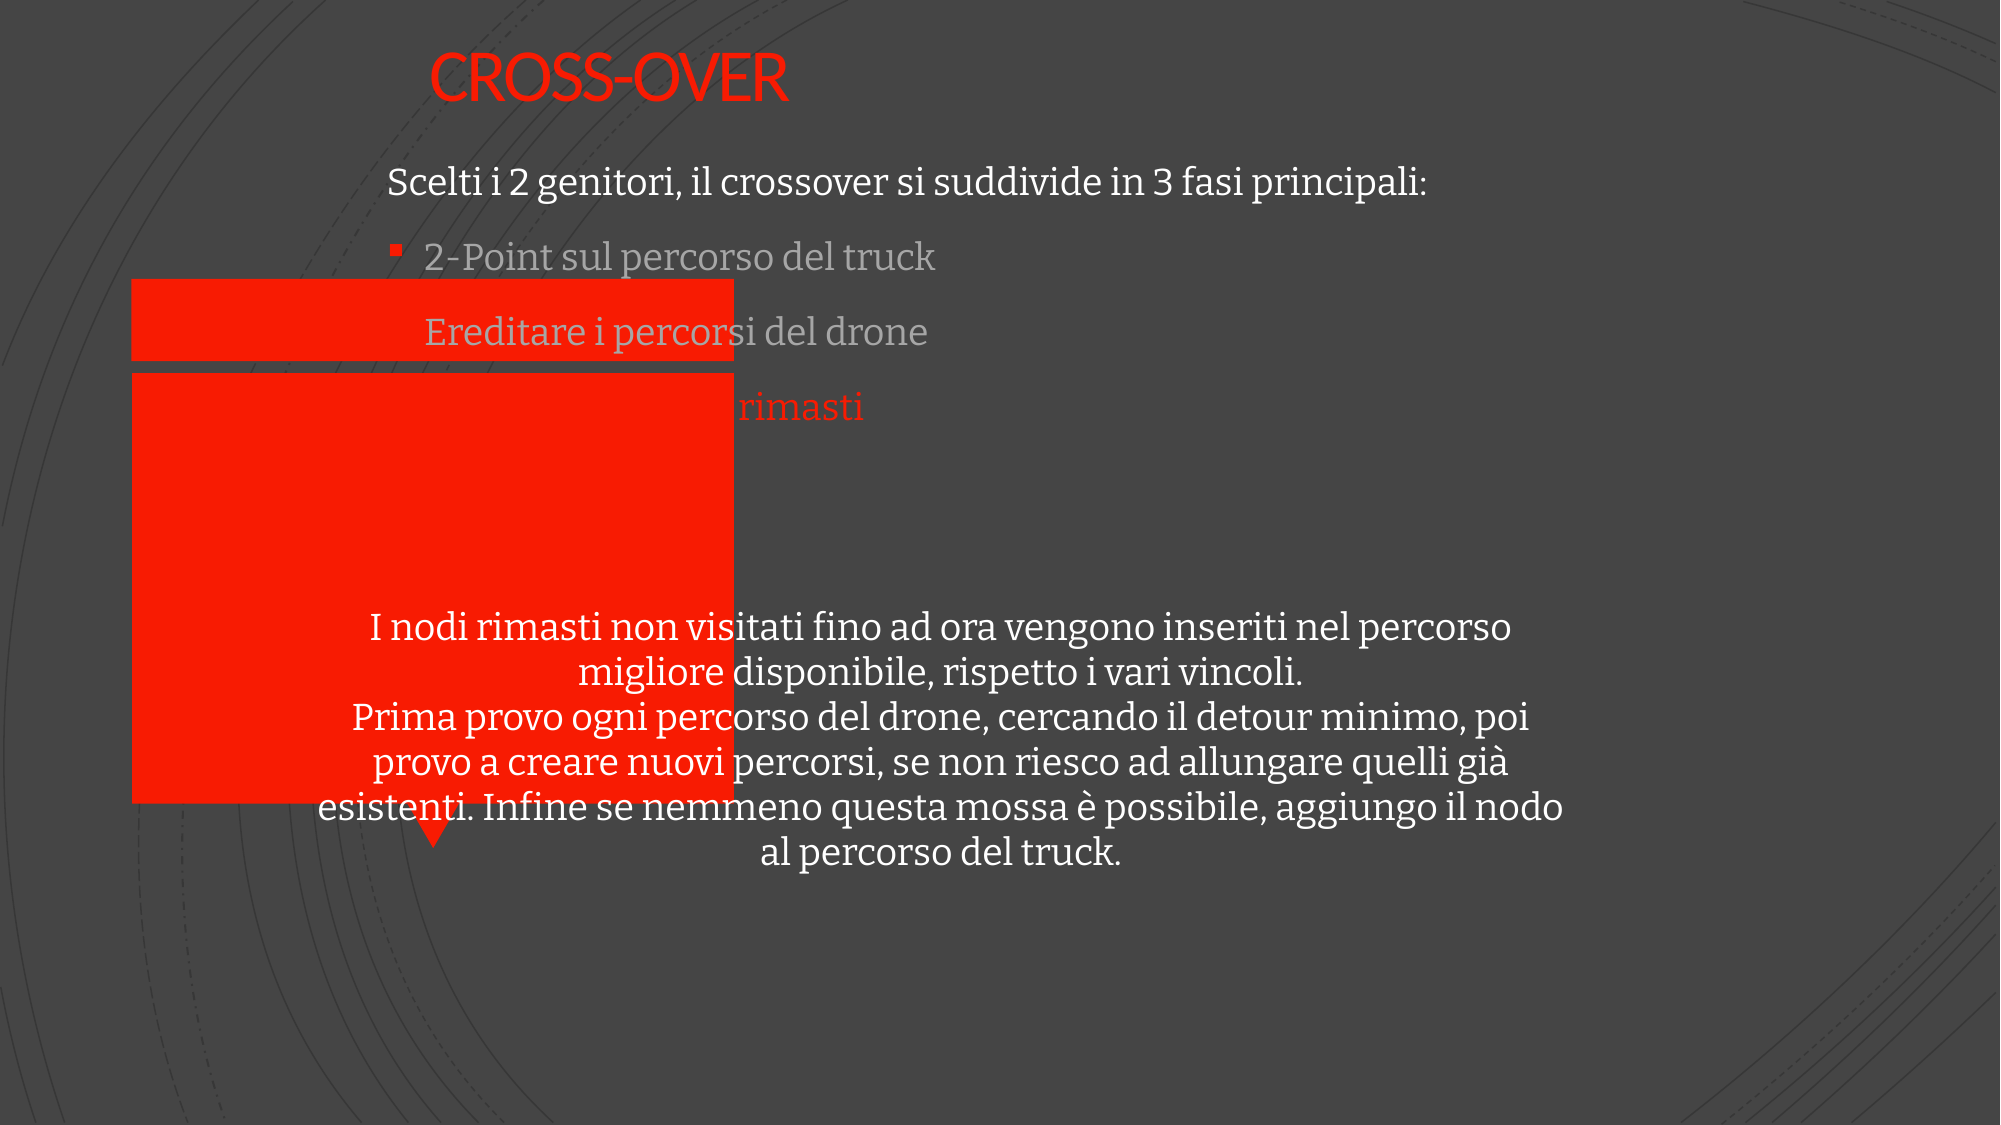

# CROSS-OVER
Scelti i 2 genitori, il crossover si suddivide in 3 fasi principali:
2-Point sul percorso del truck
Ereditare i percorsi del drone
Aggiunta dei nodi rimasti

I nodi rimasti non visitati fino ad ora vengono inseriti nel percorso migliore disponibile, rispetto i vari vincoli.
Prima provo ogni percorso del drone, cercando il detour minimo, poi provo a creare nuovi percorsi, se non riesco ad allungare quelli già esistenti. Infine se nemmeno questa mossa è possibile, aggiungo il nodo al percorso del truck.